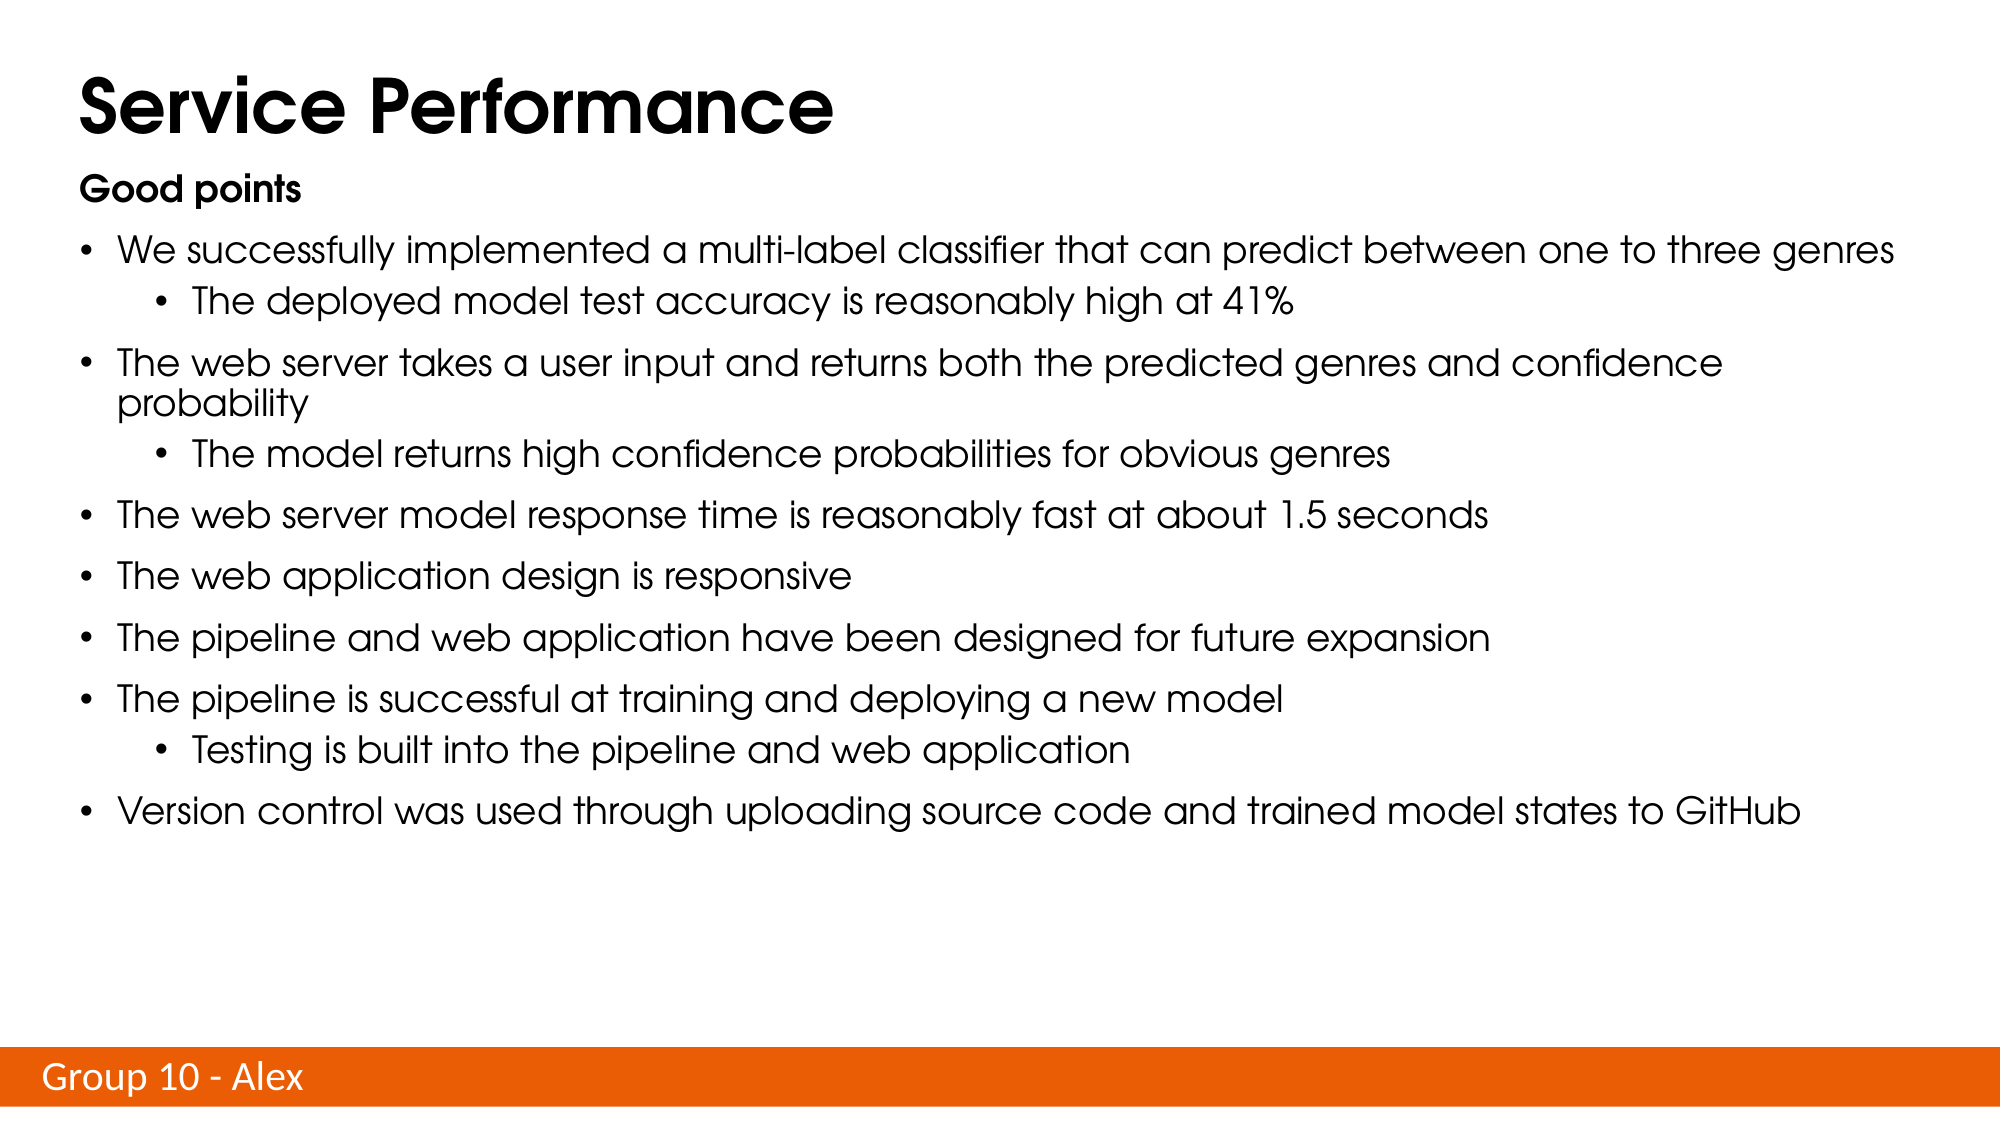

Service Performance
Good points
We successfully implemented a multi-label classifier that can predict between one to three genres
The deployed model test accuracy is reasonably high at 41%
The web server takes a user input and returns both the predicted genres and confidence probability
The model returns high confidence probabilities for obvious genres
The web server model response time is reasonably fast at about 1.5 seconds
The web application design is responsive
The pipeline and web application have been designed for future expansion
The pipeline is successful at training and deploying a new model
Testing is built into the pipeline and web application
Version control was used through uploading source code and trained model states to GitHub

Group 10 - Alex